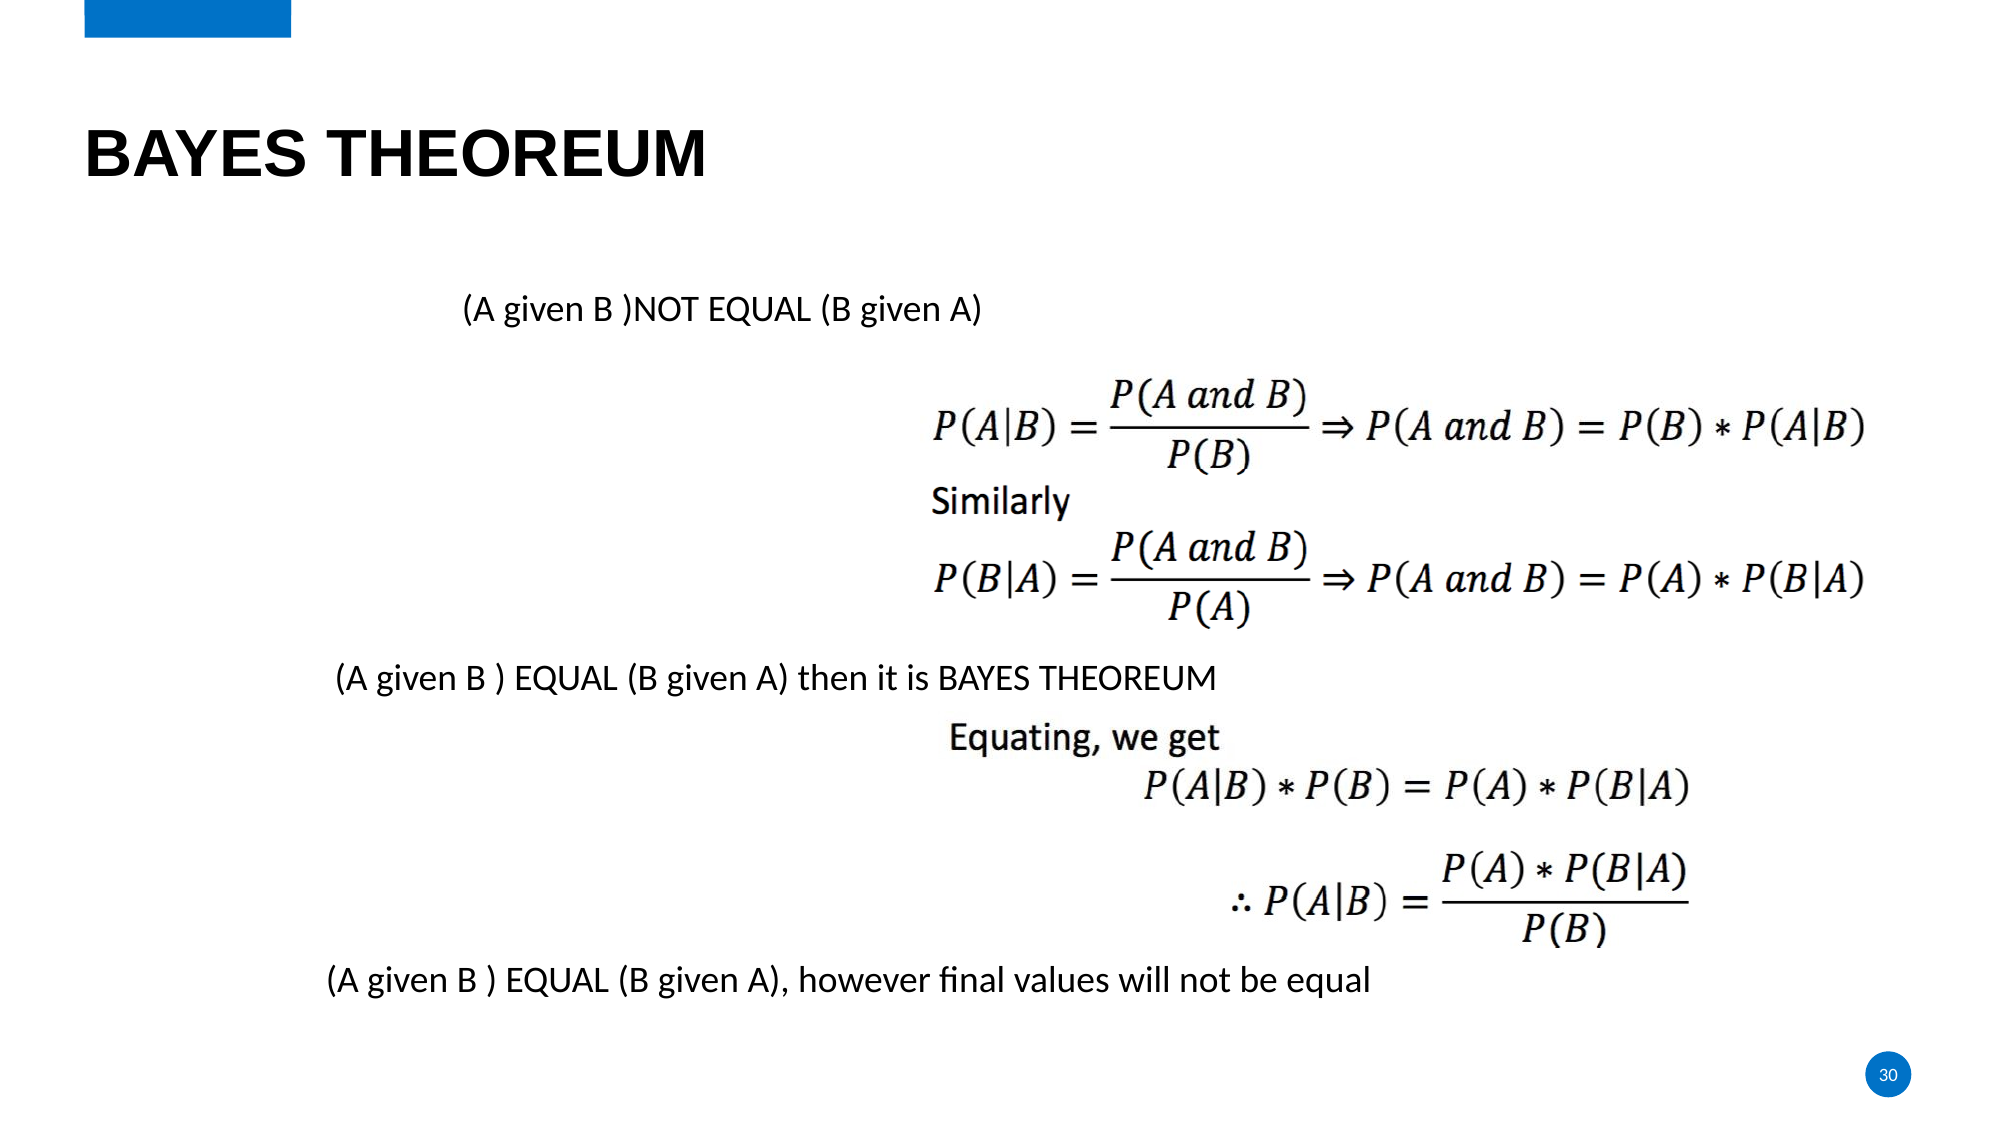

# BAYES THEOREUM
(A given B )NOT EQUAL (B given A)

(A given B ) EQUAL (B given A) then it is BAYES THEOREUM

(A given B ) EQUAL (B given A), however final values will not be equal
30